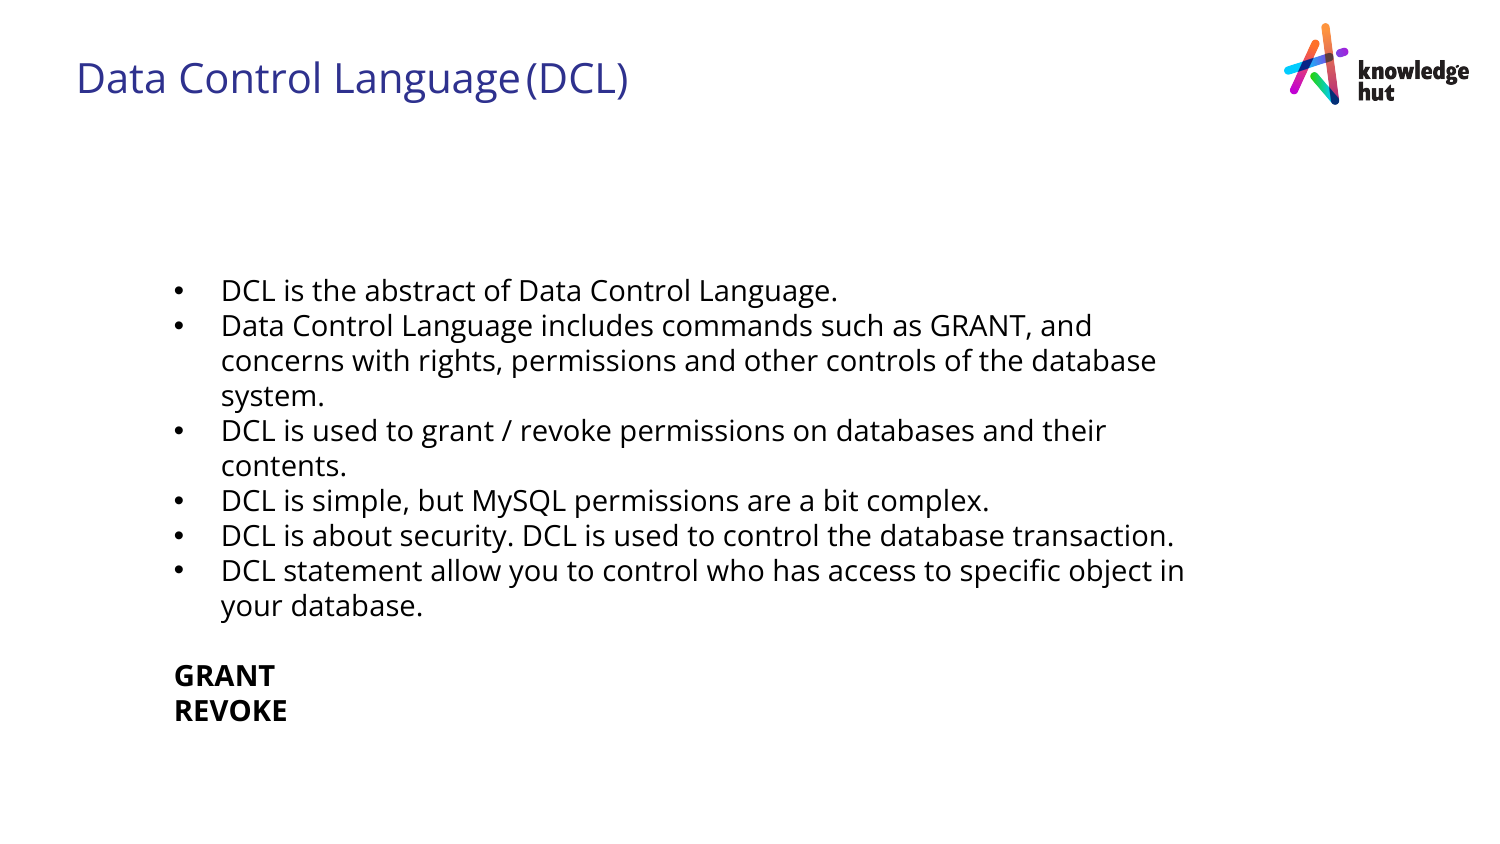

Data Control Language	(DCL)
DCL is the abstract of Data Control Language.
Data Control Language includes commands such as GRANT, and concerns with rights, permissions and other controls of the database system.
DCL is used to grant / revoke permissions on databases and their contents.
DCL is simple, but MySQL permissions are a bit complex.
DCL is about security. DCL is used to control the database transaction.
DCL statement allow you to control who has access to specific object in your database.

GRANT
REVOKE